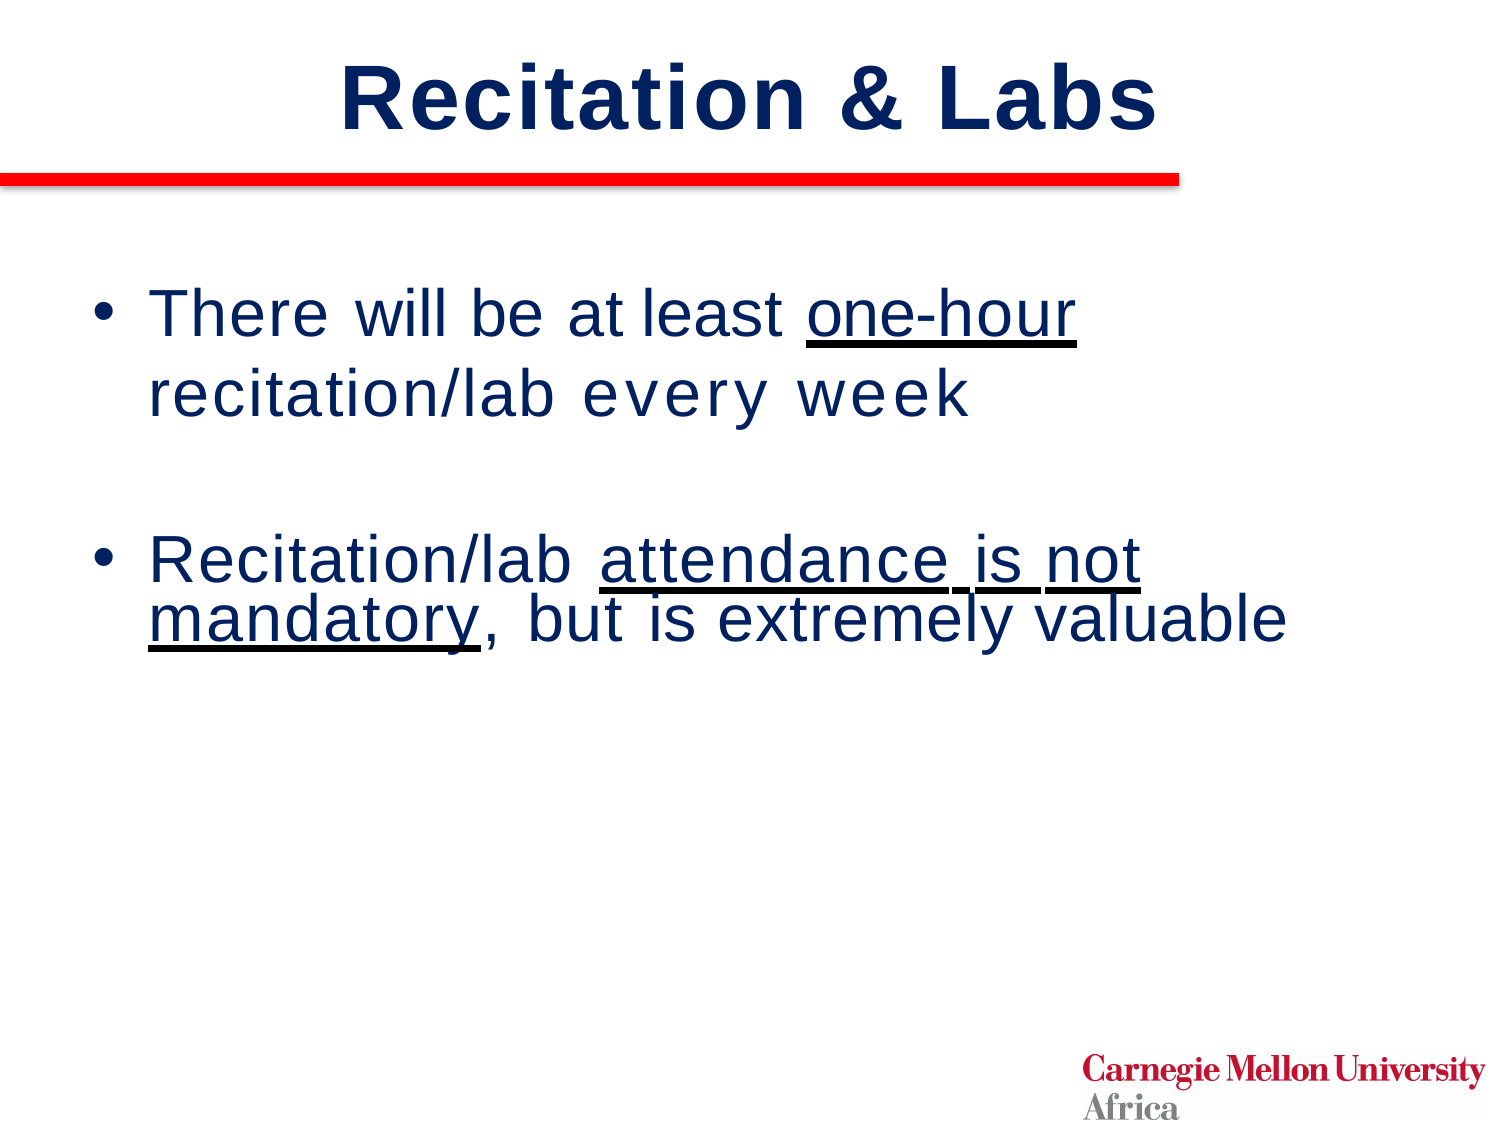

# Recitation & Labs
There will be at least one-hour recitation/lab every week

Recitation/lab attendance is not mandatory, but is extremely valuable